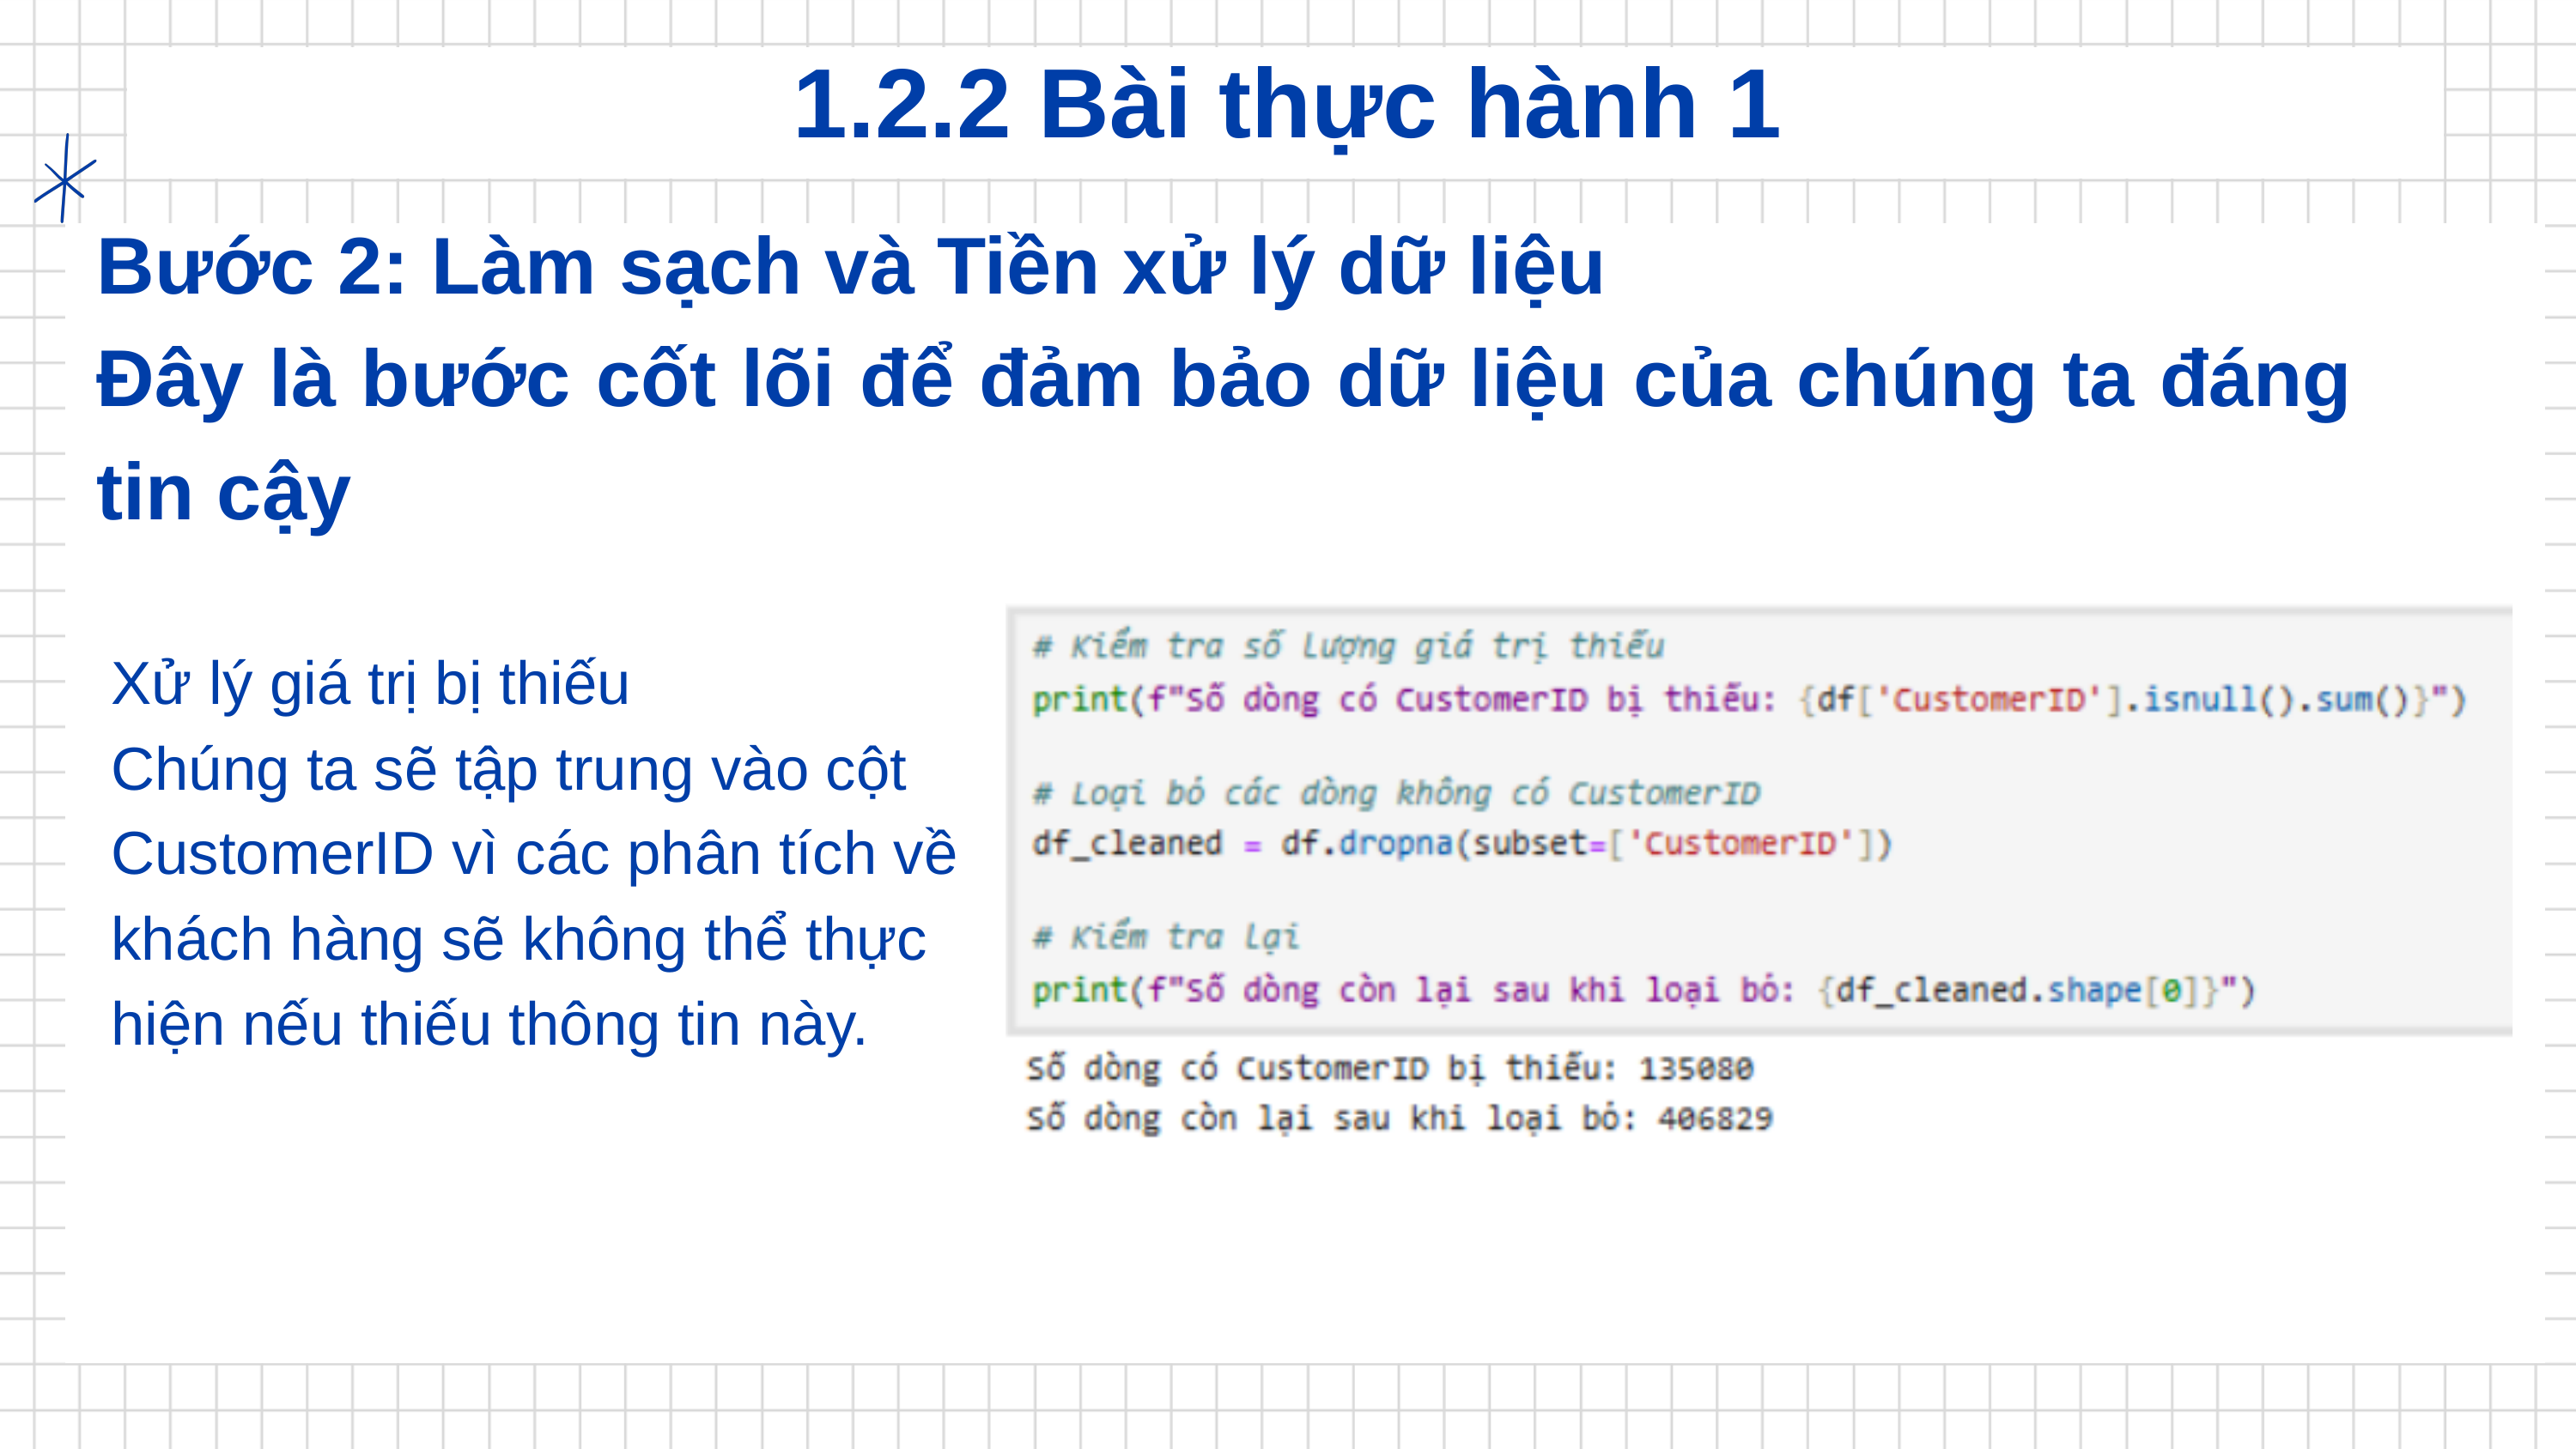

1.2.2 Bài thực hành 1

Bước 2: Làm sạch và Tiền xử lý dữ liệu
Đây là bước cốt lõi để đảm bảo dữ liệu của chúng ta đáng tin cậy

Xử lý giá trị bị thiếu
Chúng ta sẽ tập trung vào cột CustomerID vì các phân tích về khách hàng sẽ không thể thực hiện nếu thiếu thông tin này.